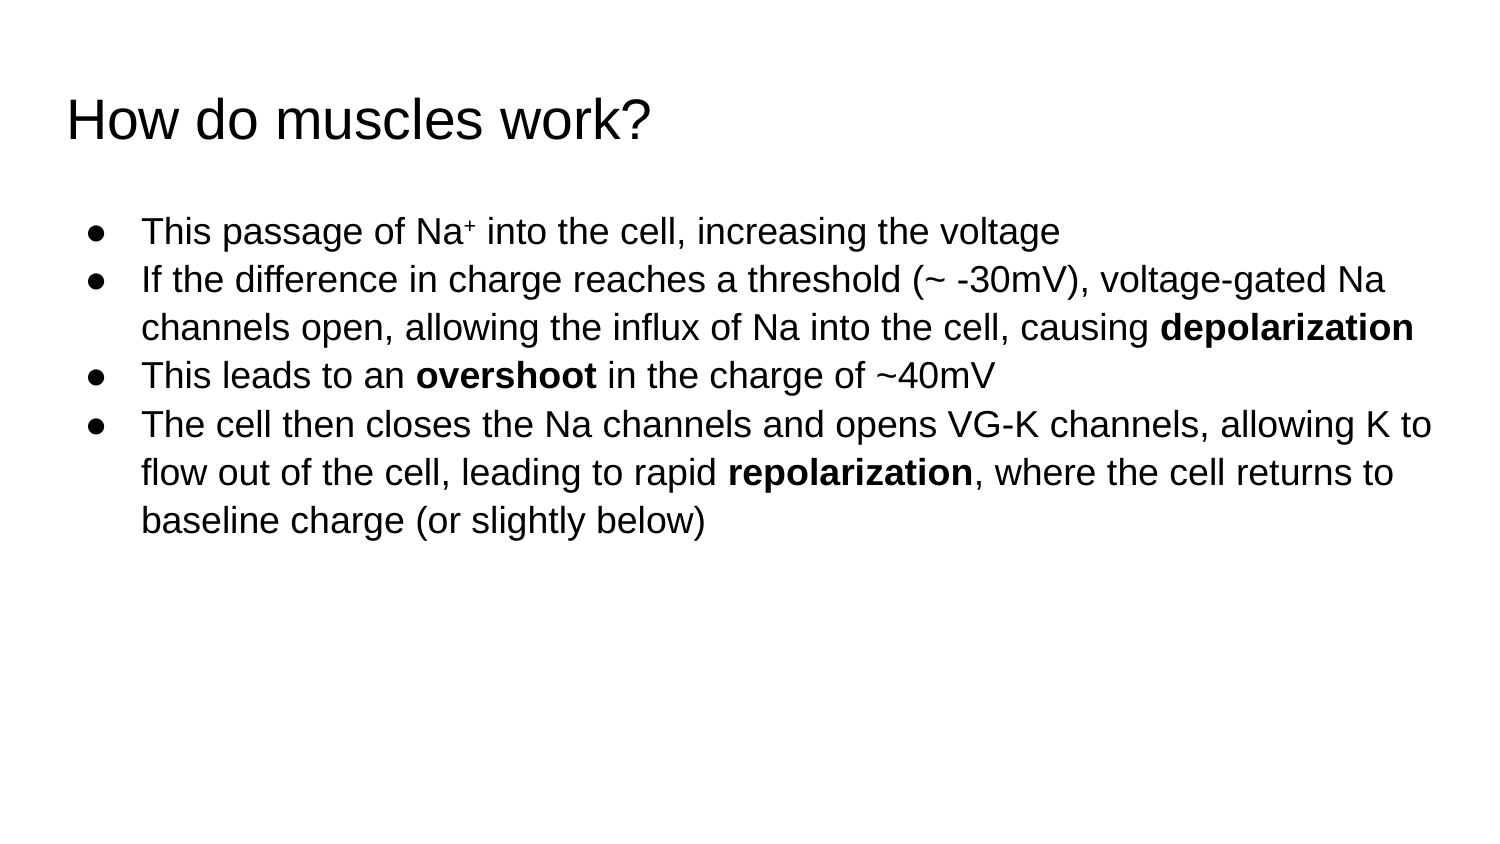

# How do muscles work?
This passage of Na+ into the cell, increasing the voltage
If the difference in charge reaches a threshold (~ -30mV), voltage-gated Na channels open, allowing the influx of Na into the cell, causing depolarization
This leads to an overshoot in the charge of ~40mV
The cell then closes the Na channels and opens VG-K channels, allowing K to flow out of the cell, leading to rapid repolarization, where the cell returns to baseline charge (or slightly below)